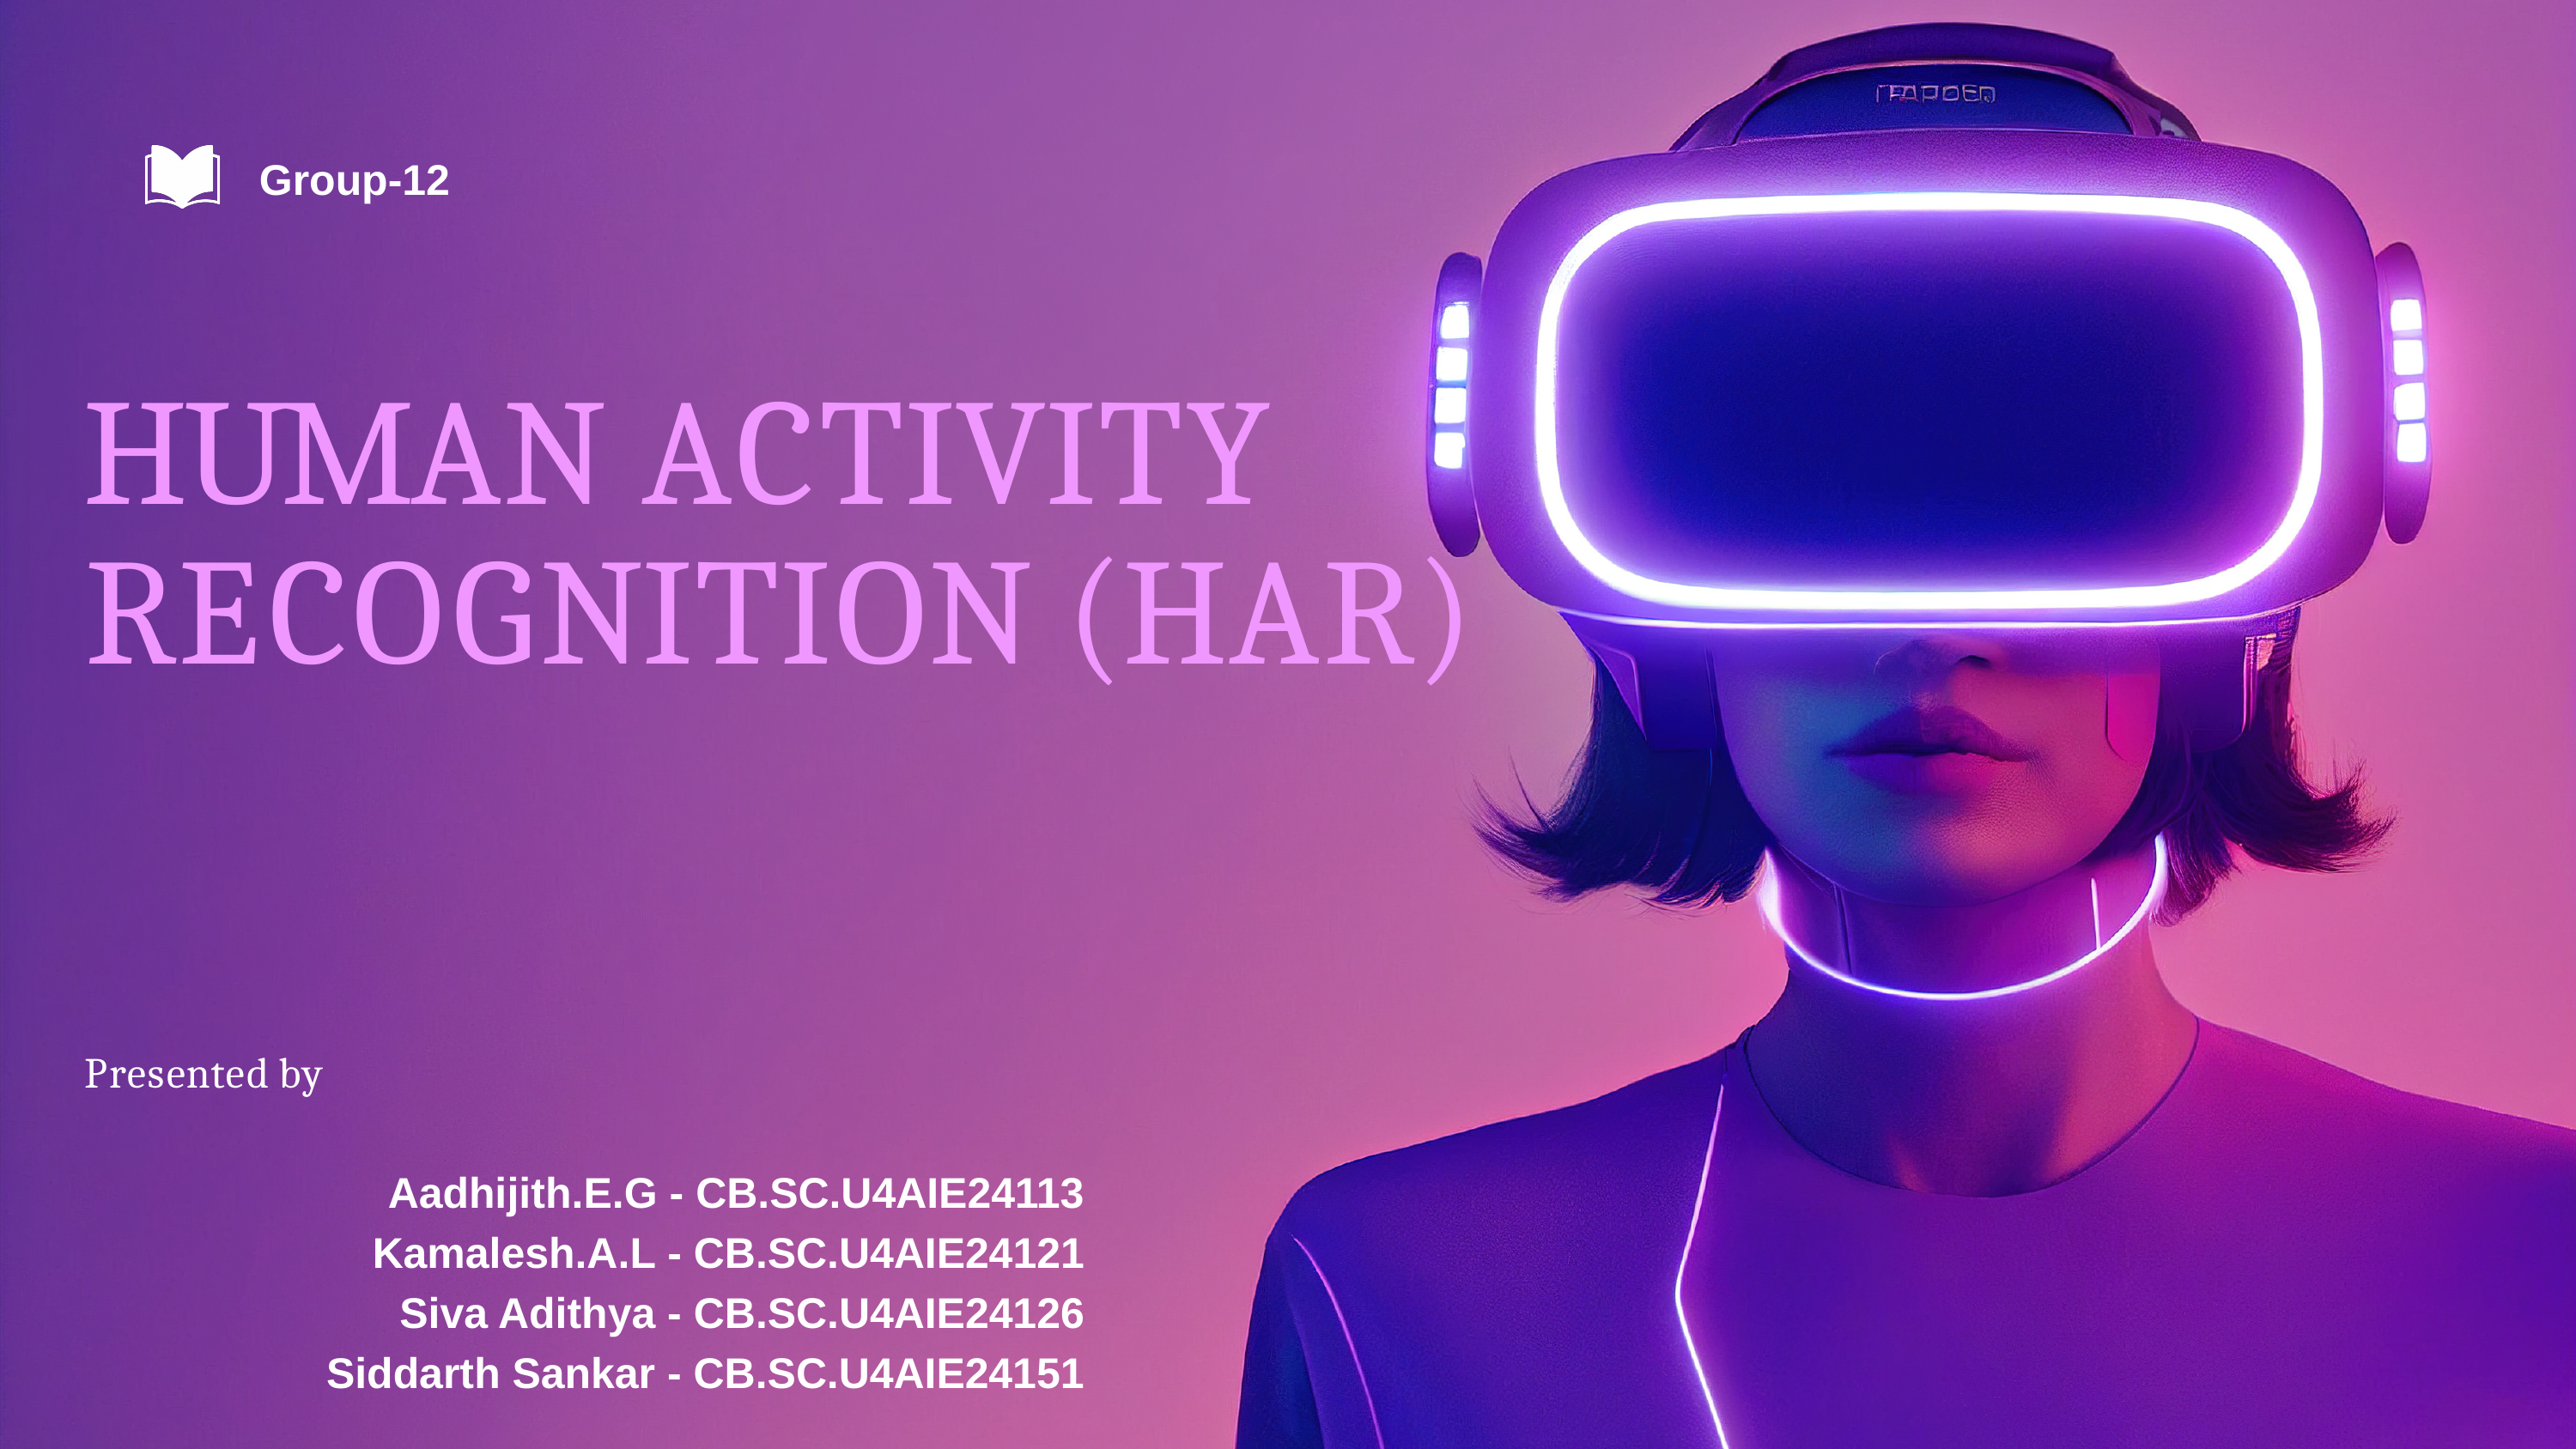

Group-12

HUMAN ACTIVITY RECOGNITION (HAR)

Aadhijith.E.G - CB.SC.U4AIE24113
    Kamalesh.A.L - CB.SC.U4AIE24121
Siva Adithya - CB.SC.U4AIE24126
Siddarth Sankar - CB.SC.U4AIE24151
Presented by